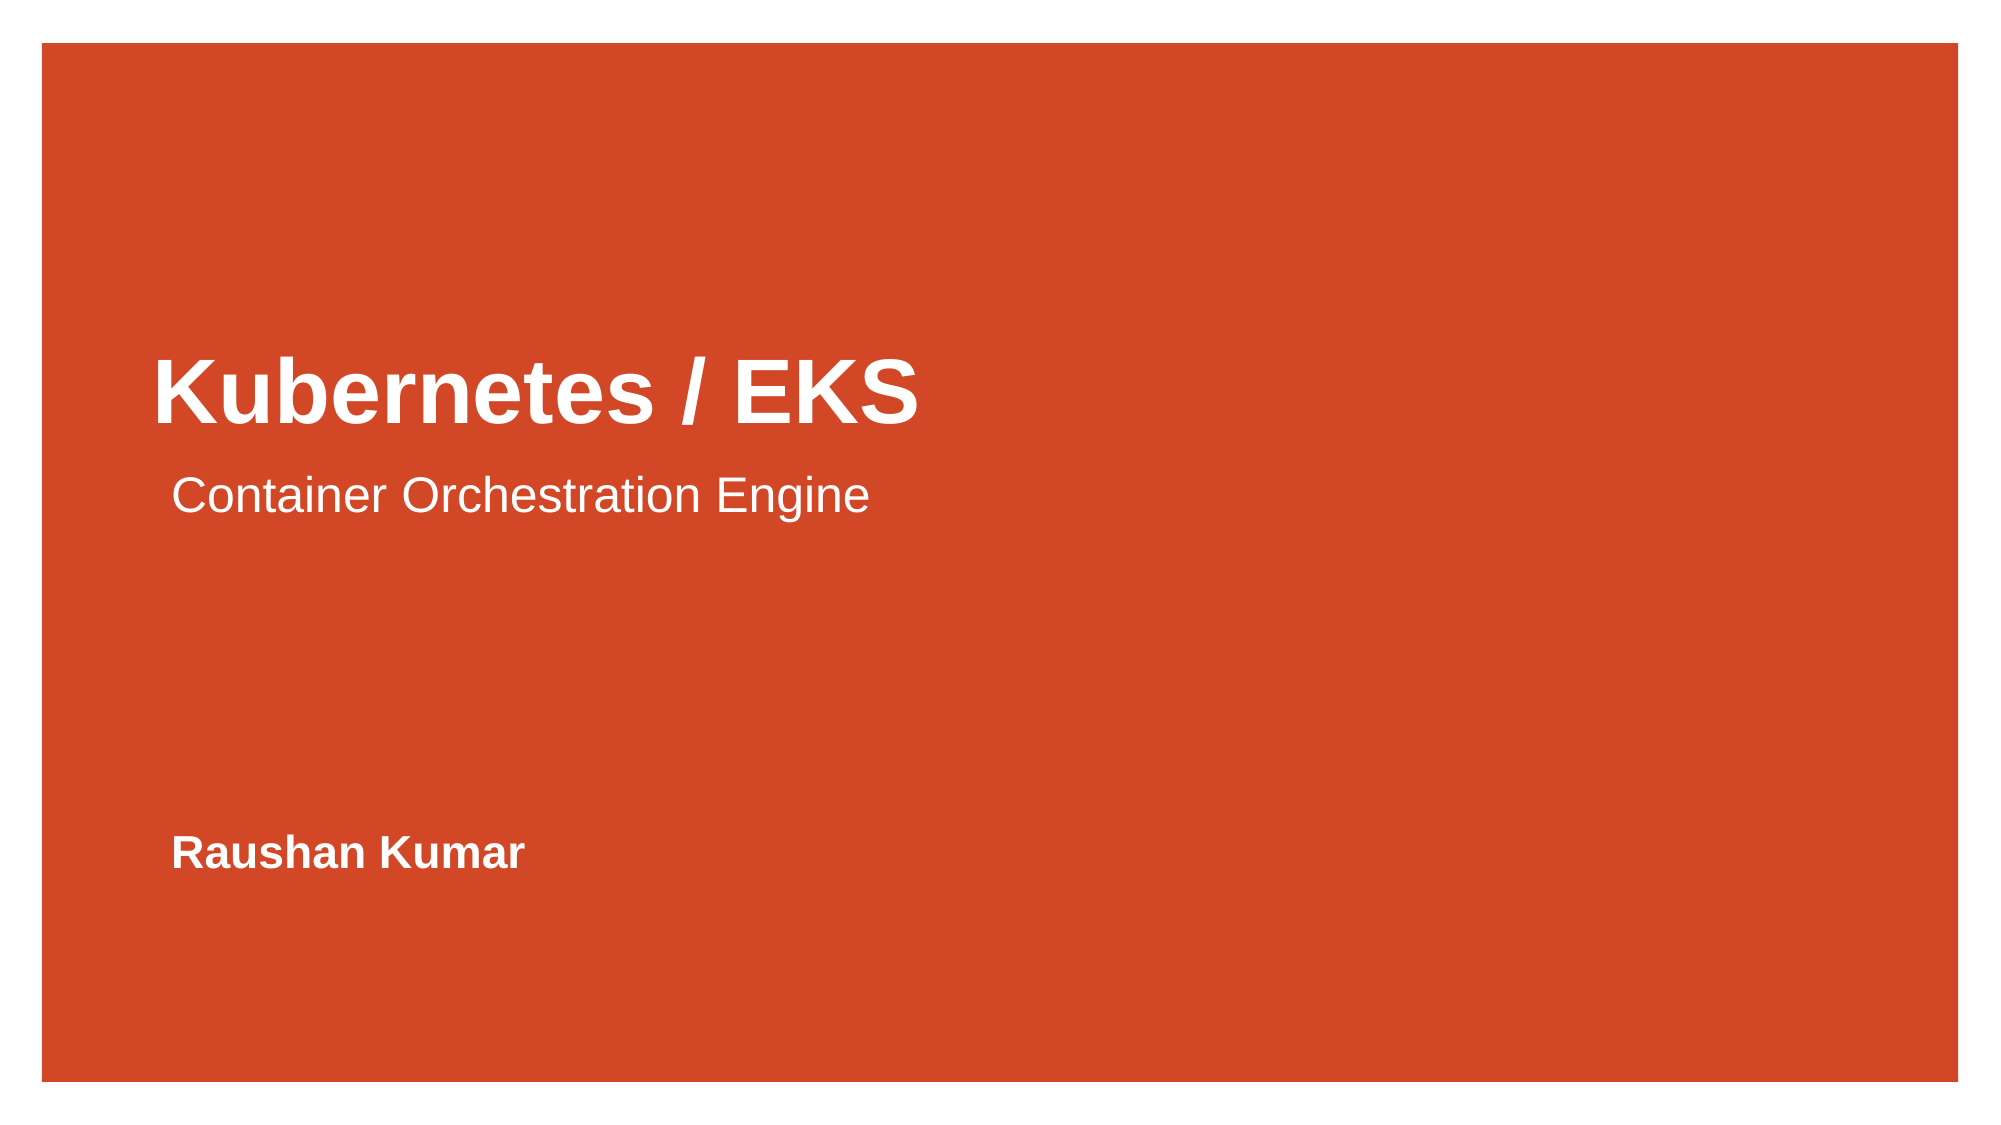

Kubernetes / EKS
Container Orchestration Engine
Raushan Kumar